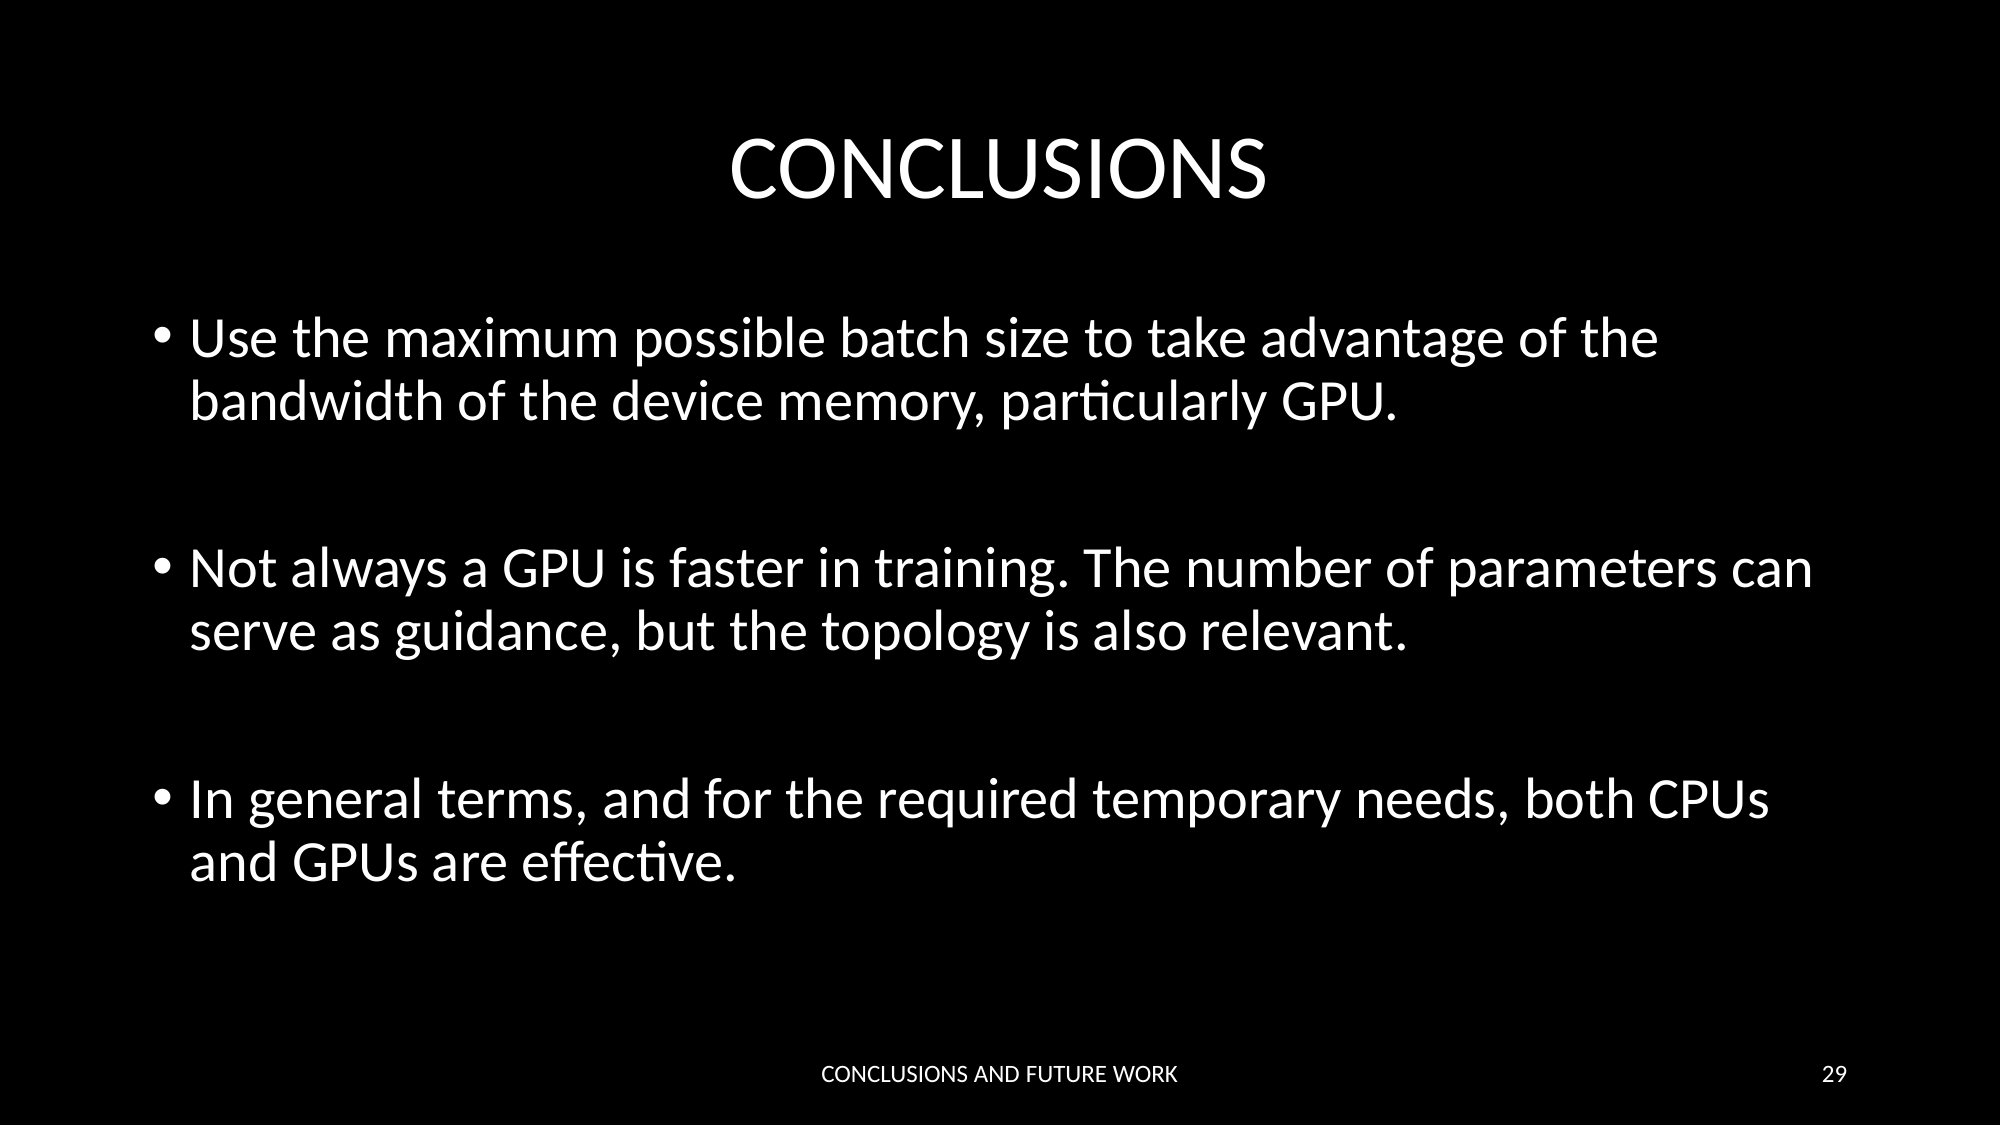

# CONCLUSIONS
Use the maximum possible batch size to take advantage of the bandwidth of the device memory, particularly GPU.

Not always a GPU is faster in training. The number of parameters can serve as guidance, but the topology is also relevant.

In general terms, and for the required temporary needs, both CPUs and GPUs are effective.

CONCLUSIONS AND FUTURE WORK
29